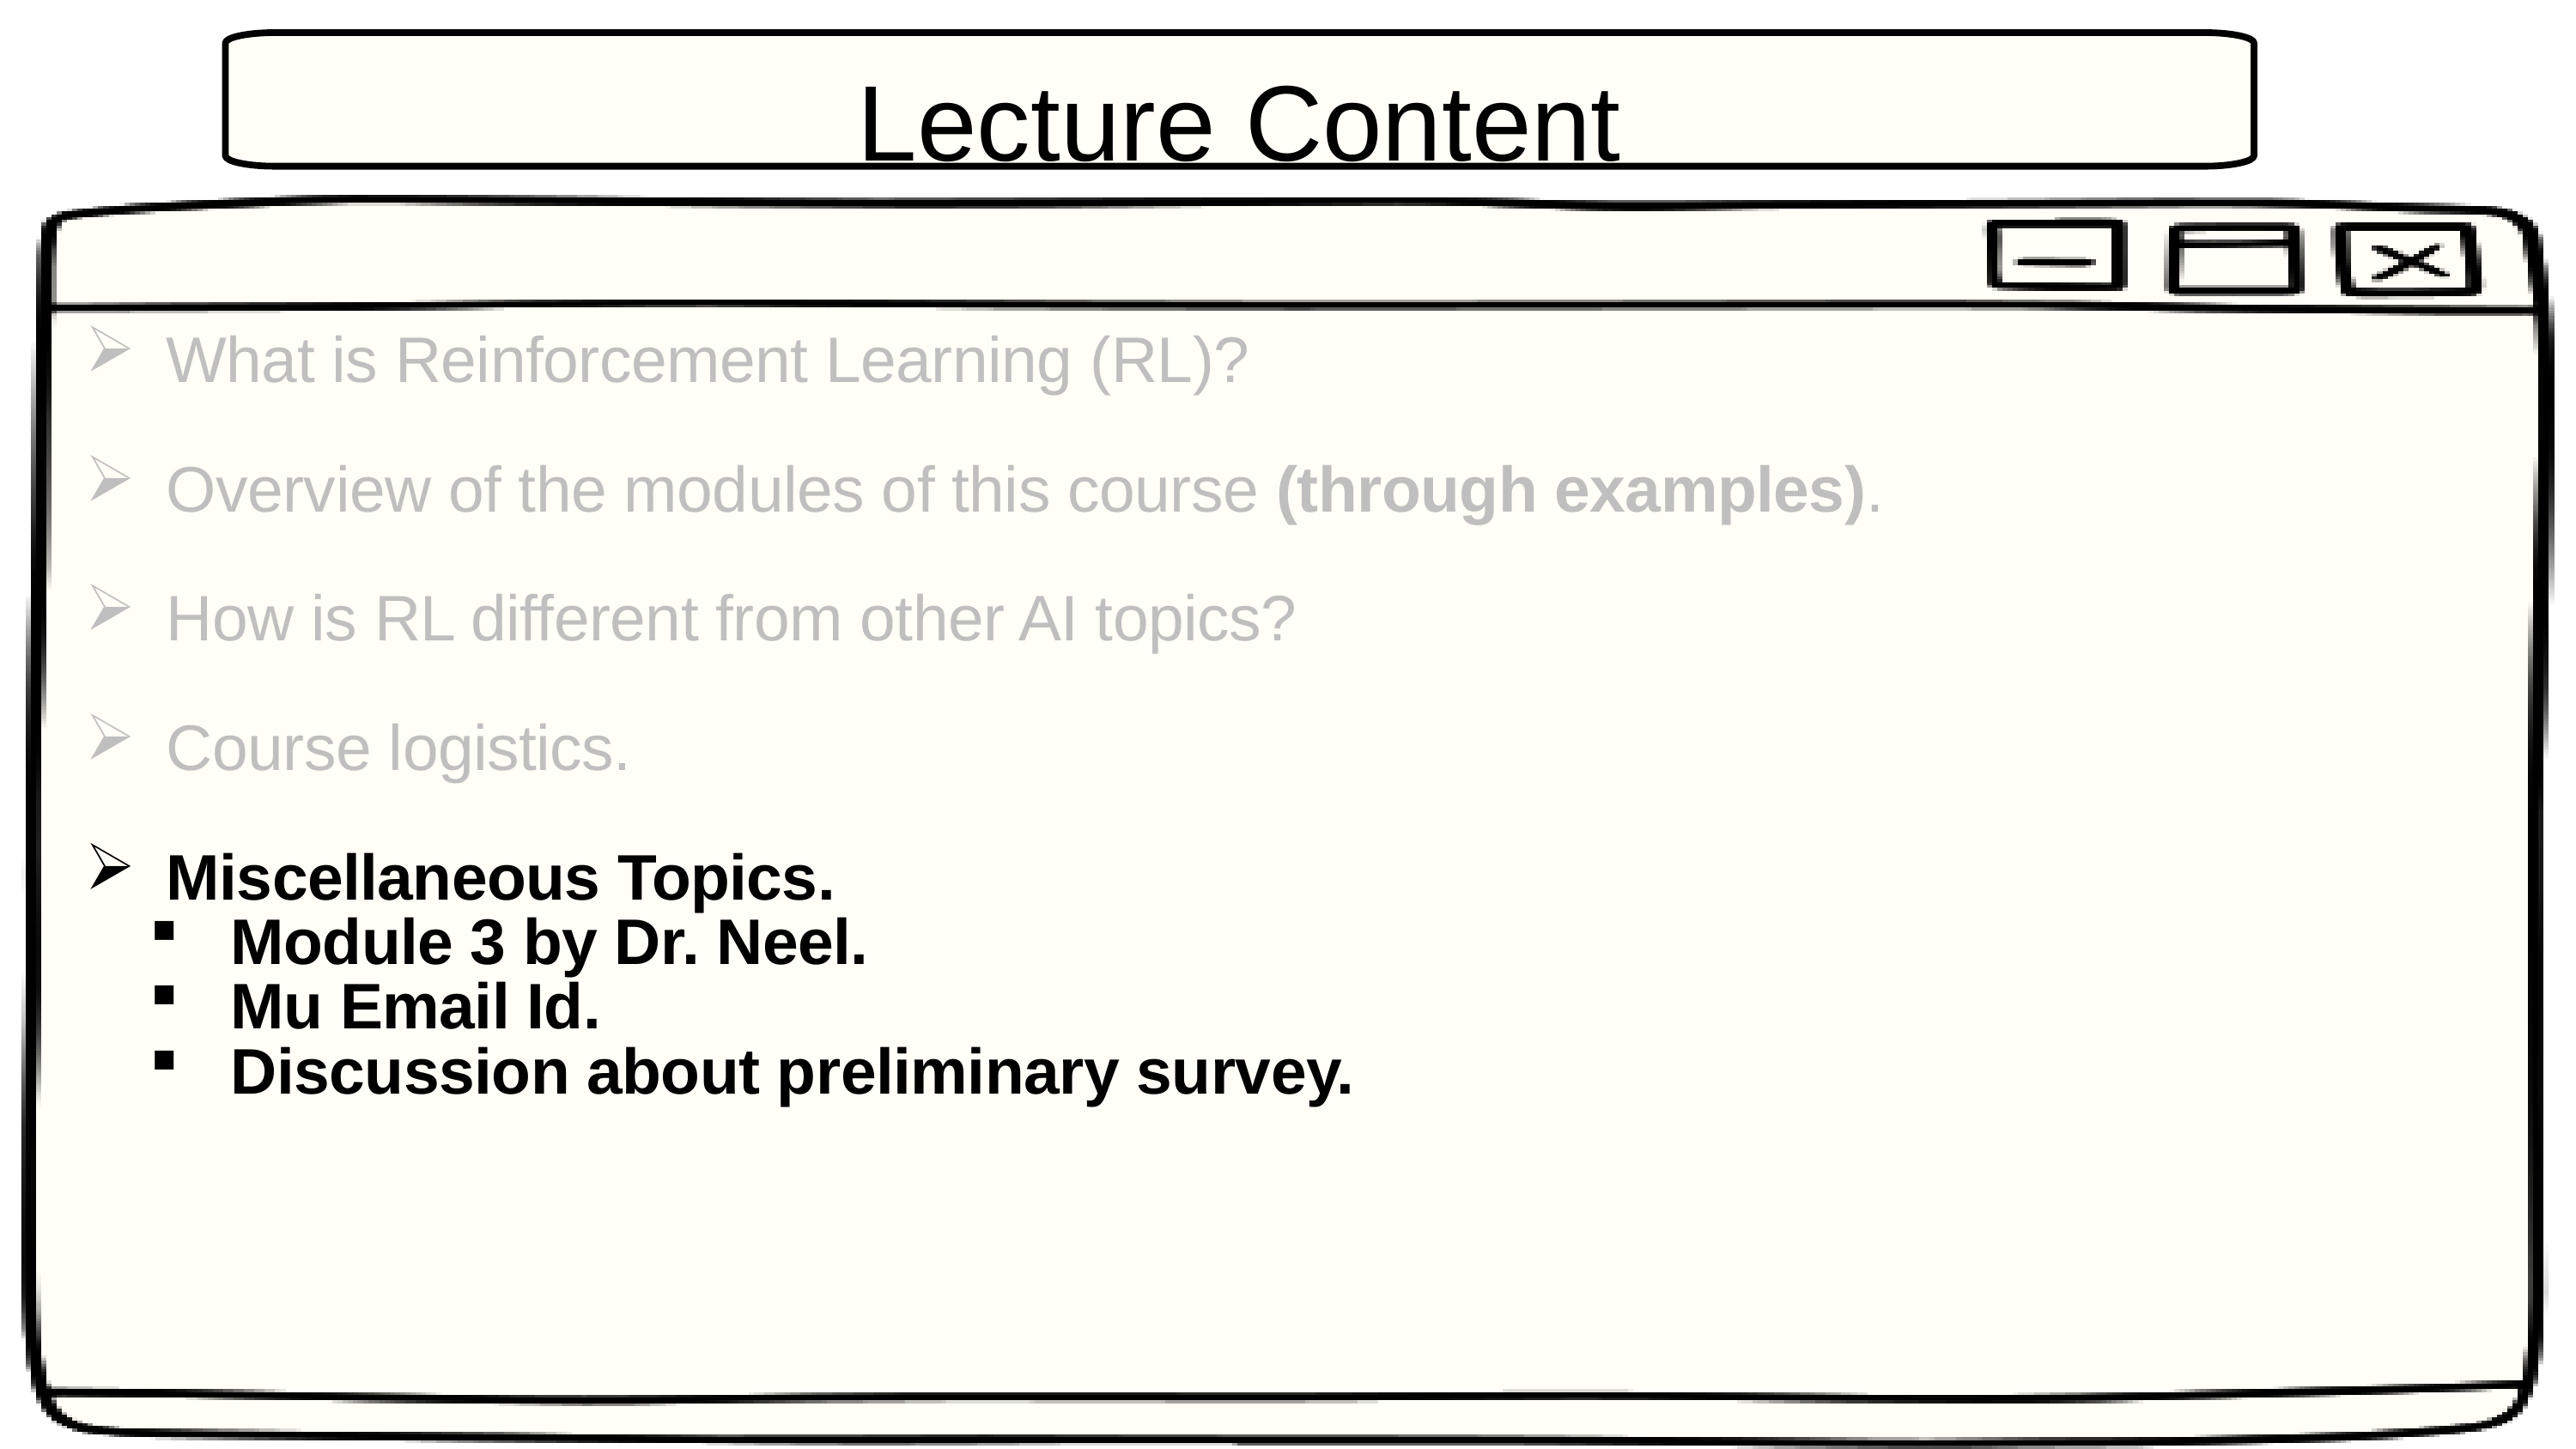

Lecture Content

What is Reinforcement Learning (RL)?

Overview of the modules of this course (through examples).

How is RL different from other AI topics?

Course logistics.

Miscellaneous Topics.
Module 3 by Dr. Neel.
Mu Email Id.
Discussion about preliminary survey.